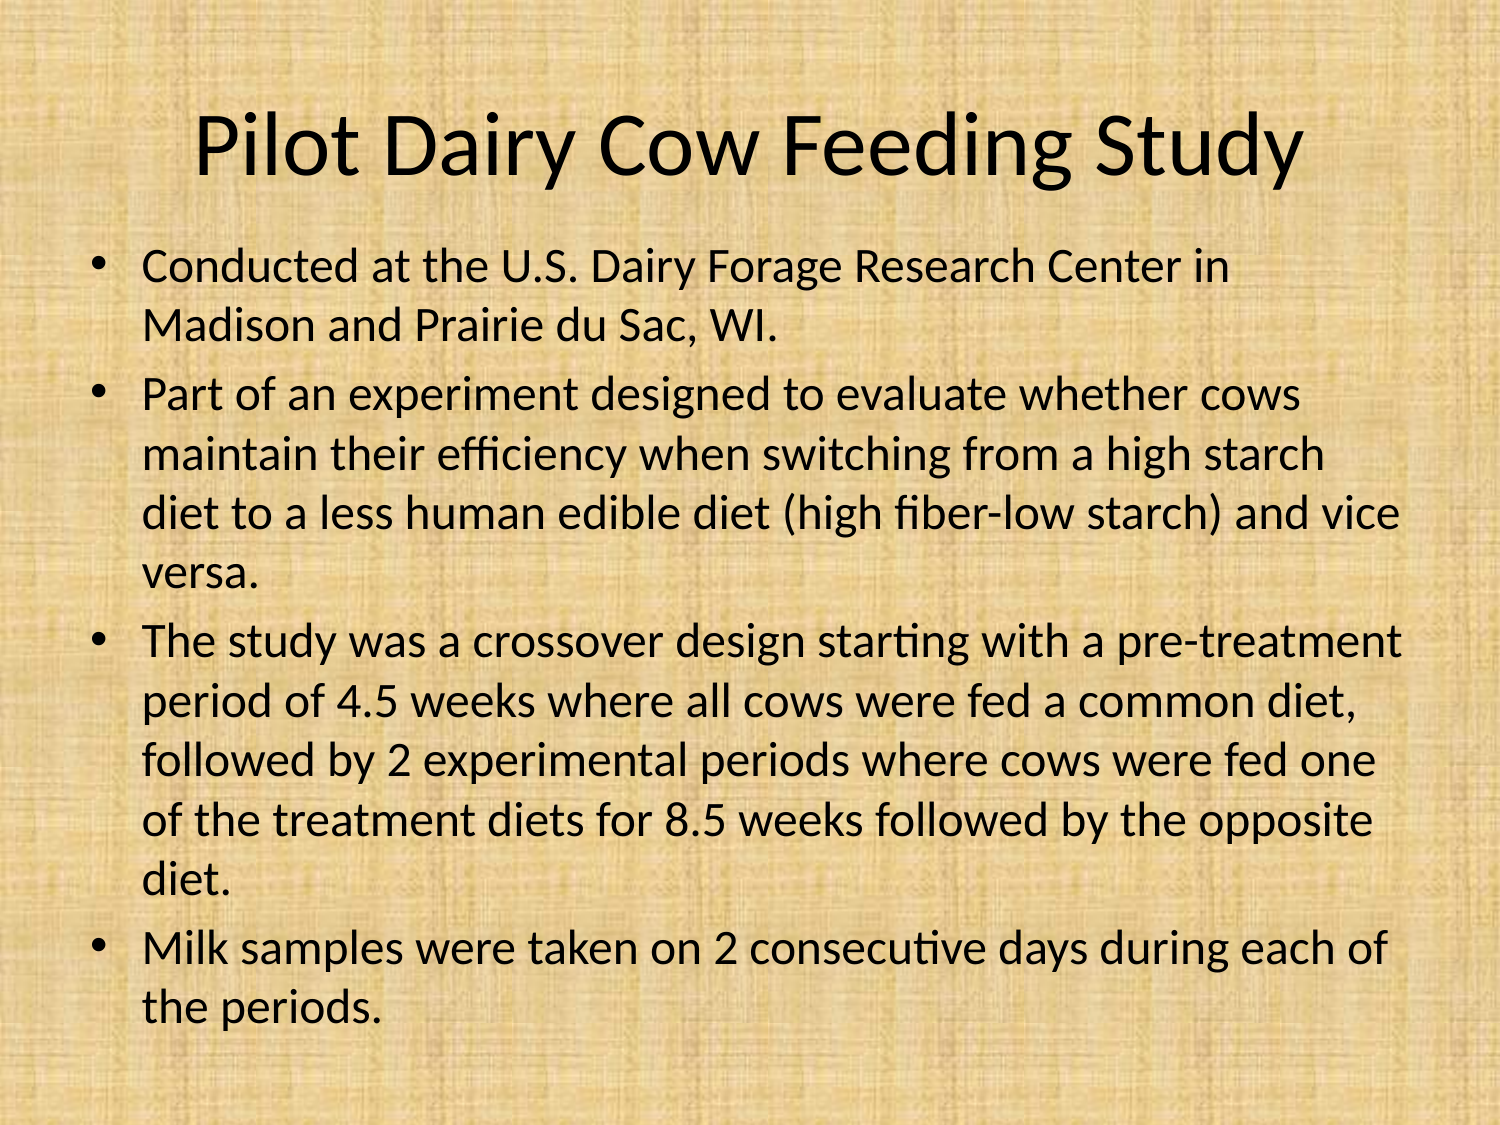

# Pilot Dairy Cow Feeding Study
Conducted at the U.S. Dairy Forage Research Center in Madison and Prairie du Sac, WI.
Part of an experiment designed to evaluate whether cows maintain their efficiency when switching from a high starch diet to a less human edible diet (high fiber-low starch) and vice versa.
The study was a crossover design starting with a pre-treatment period of 4.5 weeks where all cows were fed a common diet, followed by 2 experimental periods where cows were fed one of the treatment diets for 8.5 weeks followed by the opposite diet.
Milk samples were taken on 2 consecutive days during each of the periods.